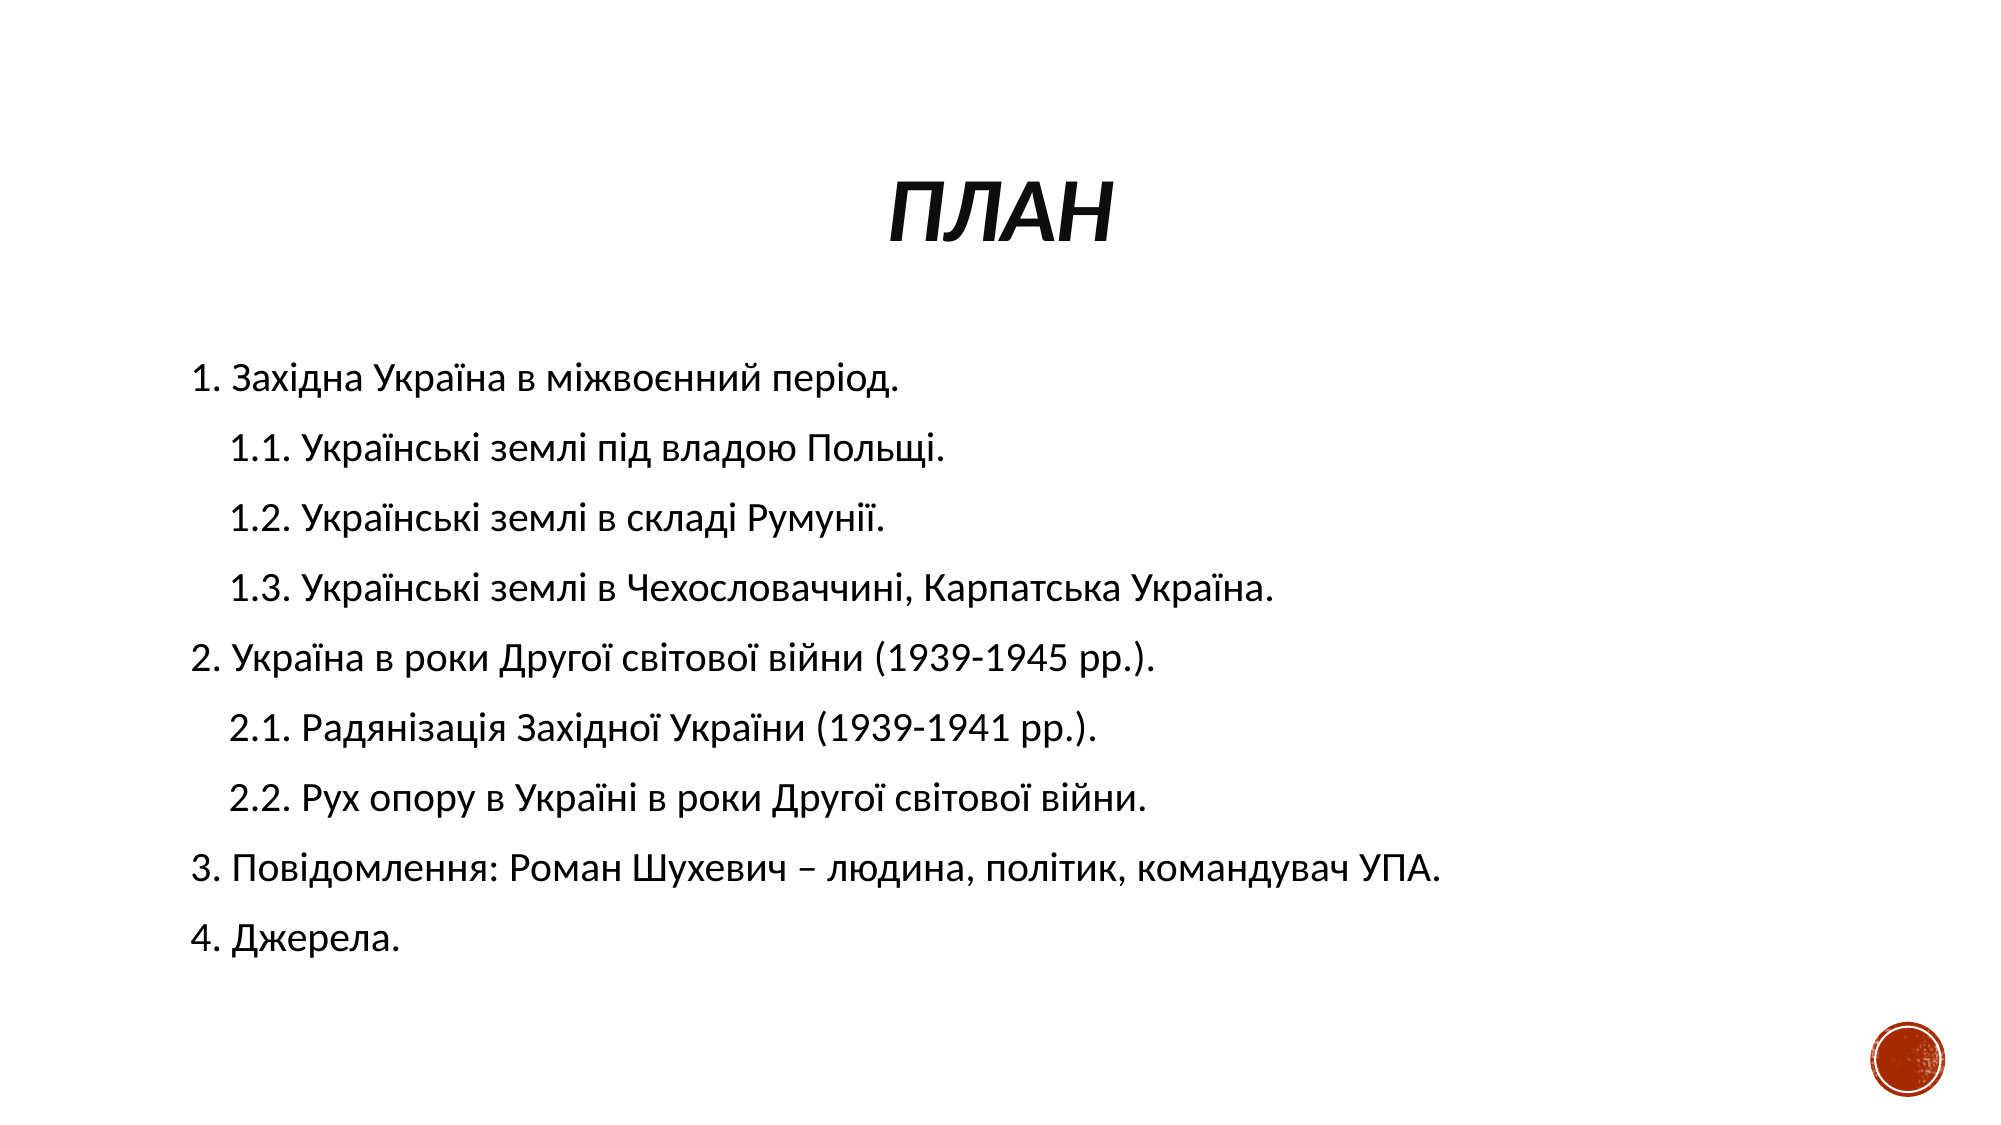

# План
1. Західна Україна в міжвоєнний період.
    1.1. Українські землі під владою Польщі.
    1.2. Українські землі в складі Румунії.
    1.3. Українські землі в Чехословаччині, Карпатська Україна.
2. Україна в роки Другої світової війни (1939-1945 рр.).
    2.1. Радянізація Західної України (1939-1941 рр.).
    2.2. Рух опору в Україні в роки Другої світової війни.
3. Повідомлення: Роман Шухевич – людина, політик, командувач УПА.
4. Джерела.